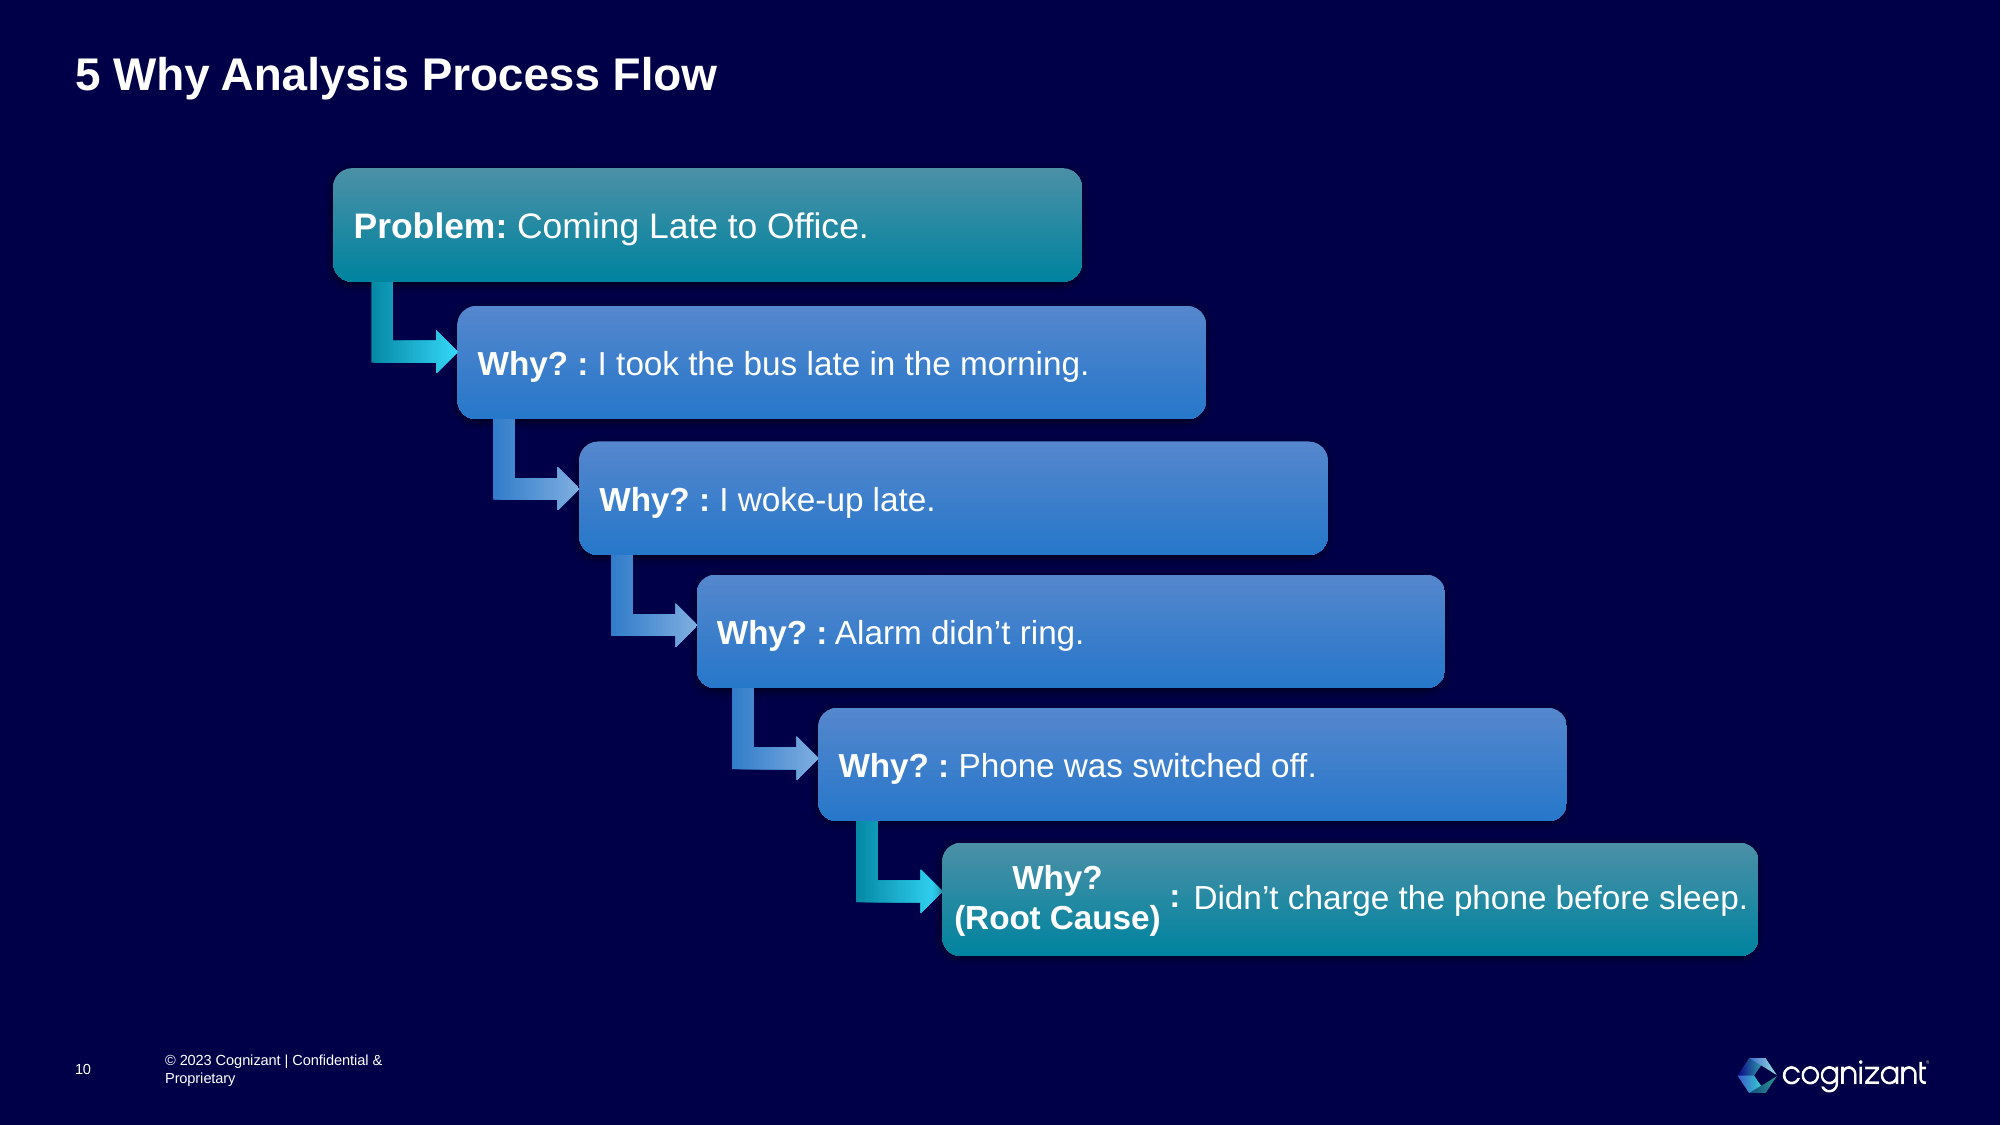

# 5 Why Analysis Process Flow
Problem: Coming Late to Office.

Why? : I took the bus late in the morning.

Why? : I woke-up late.

Why? : Alarm didn’t ring.

Why? : Phone was switched off.

 Why?
(Root Cause)
 Didn’t charge the phone before sleep.
:
10
© 2023 Cognizant | Confidential & Proprietary